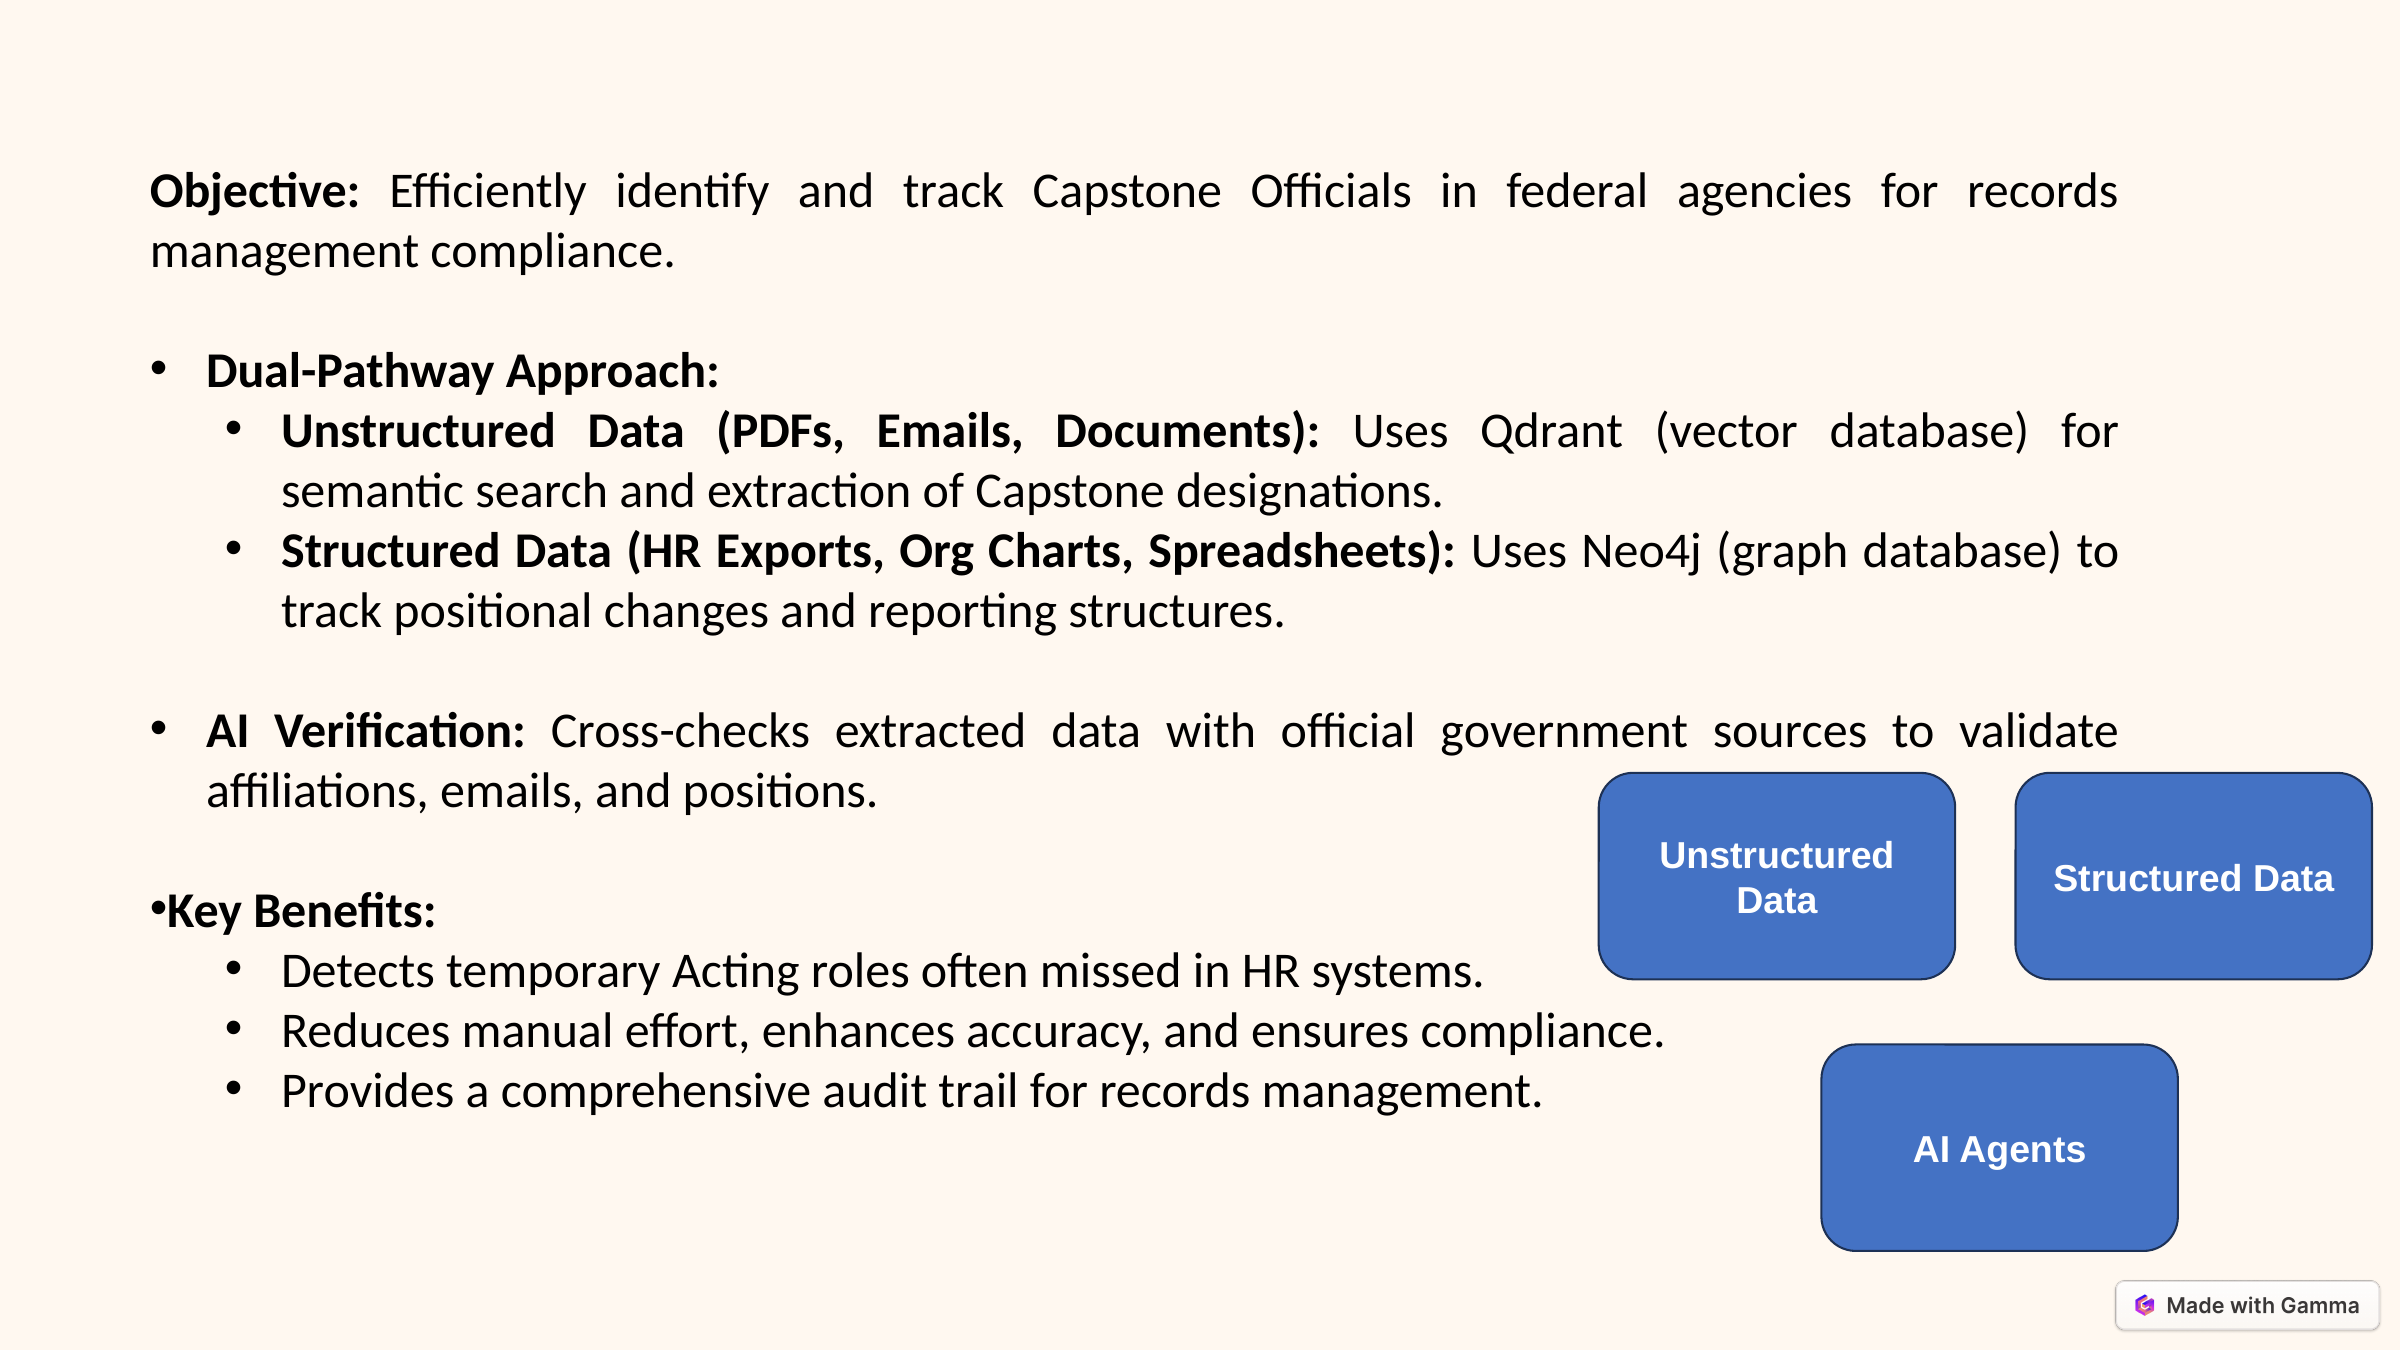

Objective: Efficiently identify and track Capstone Officials in federal agencies for records management compliance.

Dual-Pathway Approach:
Unstructured Data (PDFs, Emails, Documents): Uses Qdrant (vector database) for semantic search and extraction of Capstone designations.
Structured Data (HR Exports, Org Charts, Spreadsheets): Uses Neo4j (graph database) to track positional changes and reporting structures.

AI Verification: Cross-checks extracted data with official government sources to validate affiliations, emails, and positions.

Key Benefits:
Detects temporary Acting roles often missed in HR systems.
Reduces manual effort, enhances accuracy, and ensures compliance.
Provides a comprehensive audit trail for records management.

Unstructured Data
Structured Data
AI Agents